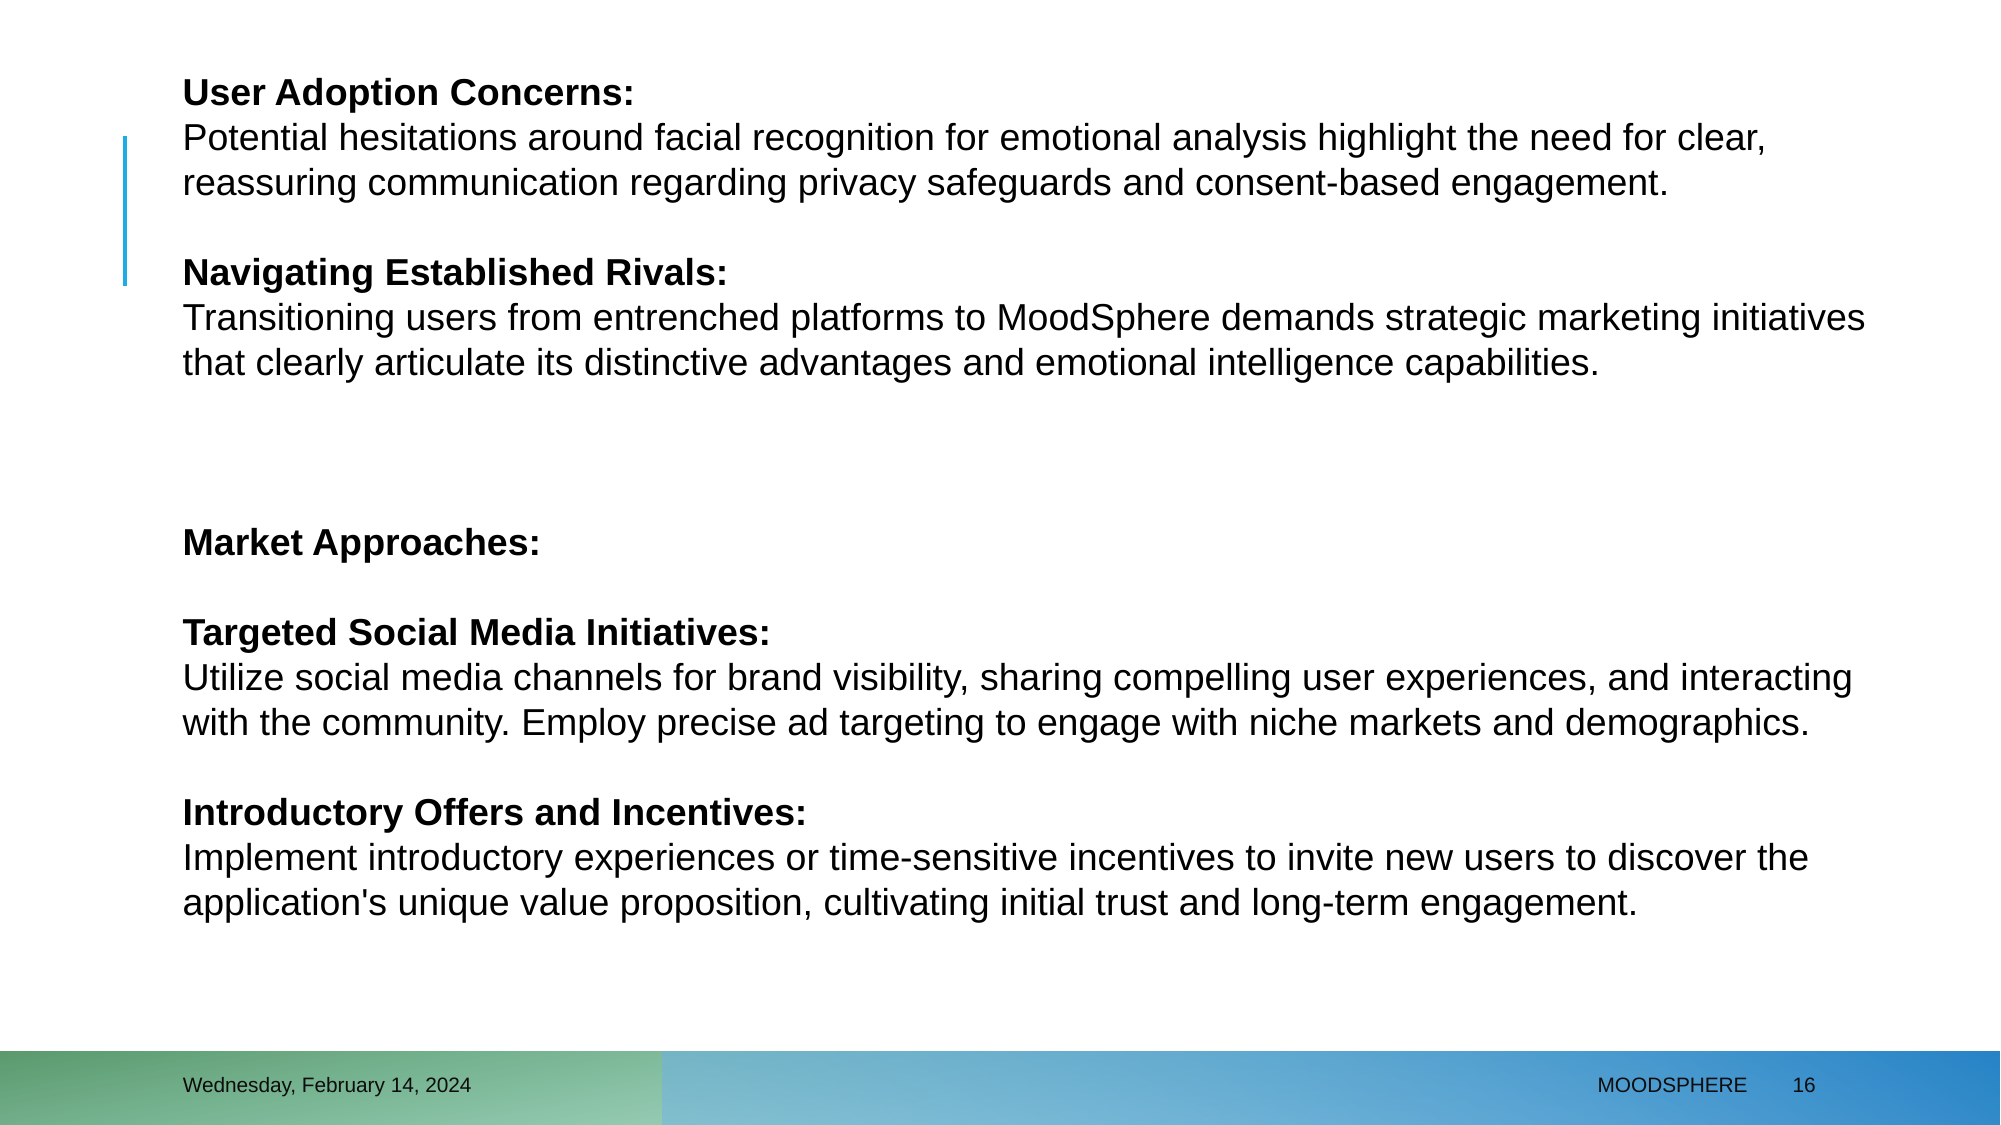

User Adoption Concerns:
Potential hesitations around facial recognition for emotional analysis highlight the need for clear, reassuring communication regarding privacy safeguards and consent-based engagement.

Navigating Established Rivals:
Transitioning users from entrenched platforms to MoodSphere demands strategic marketing initiatives that clearly articulate its distinctive advantages and emotional intelligence capabilities.

Market Approaches:

Targeted Social Media Initiatives:
Utilize social media channels for brand visibility, sharing compelling user experiences, and interacting with the community. Employ precise ad targeting to engage with niche markets and demographics.

Introductory Offers and Incentives:
Implement introductory experiences or time-sensitive incentives to invite new users to discover the application's unique value proposition, cultivating initial trust and long-term engagement.

Wednesday, February 14, 2024
MoodSphere
16